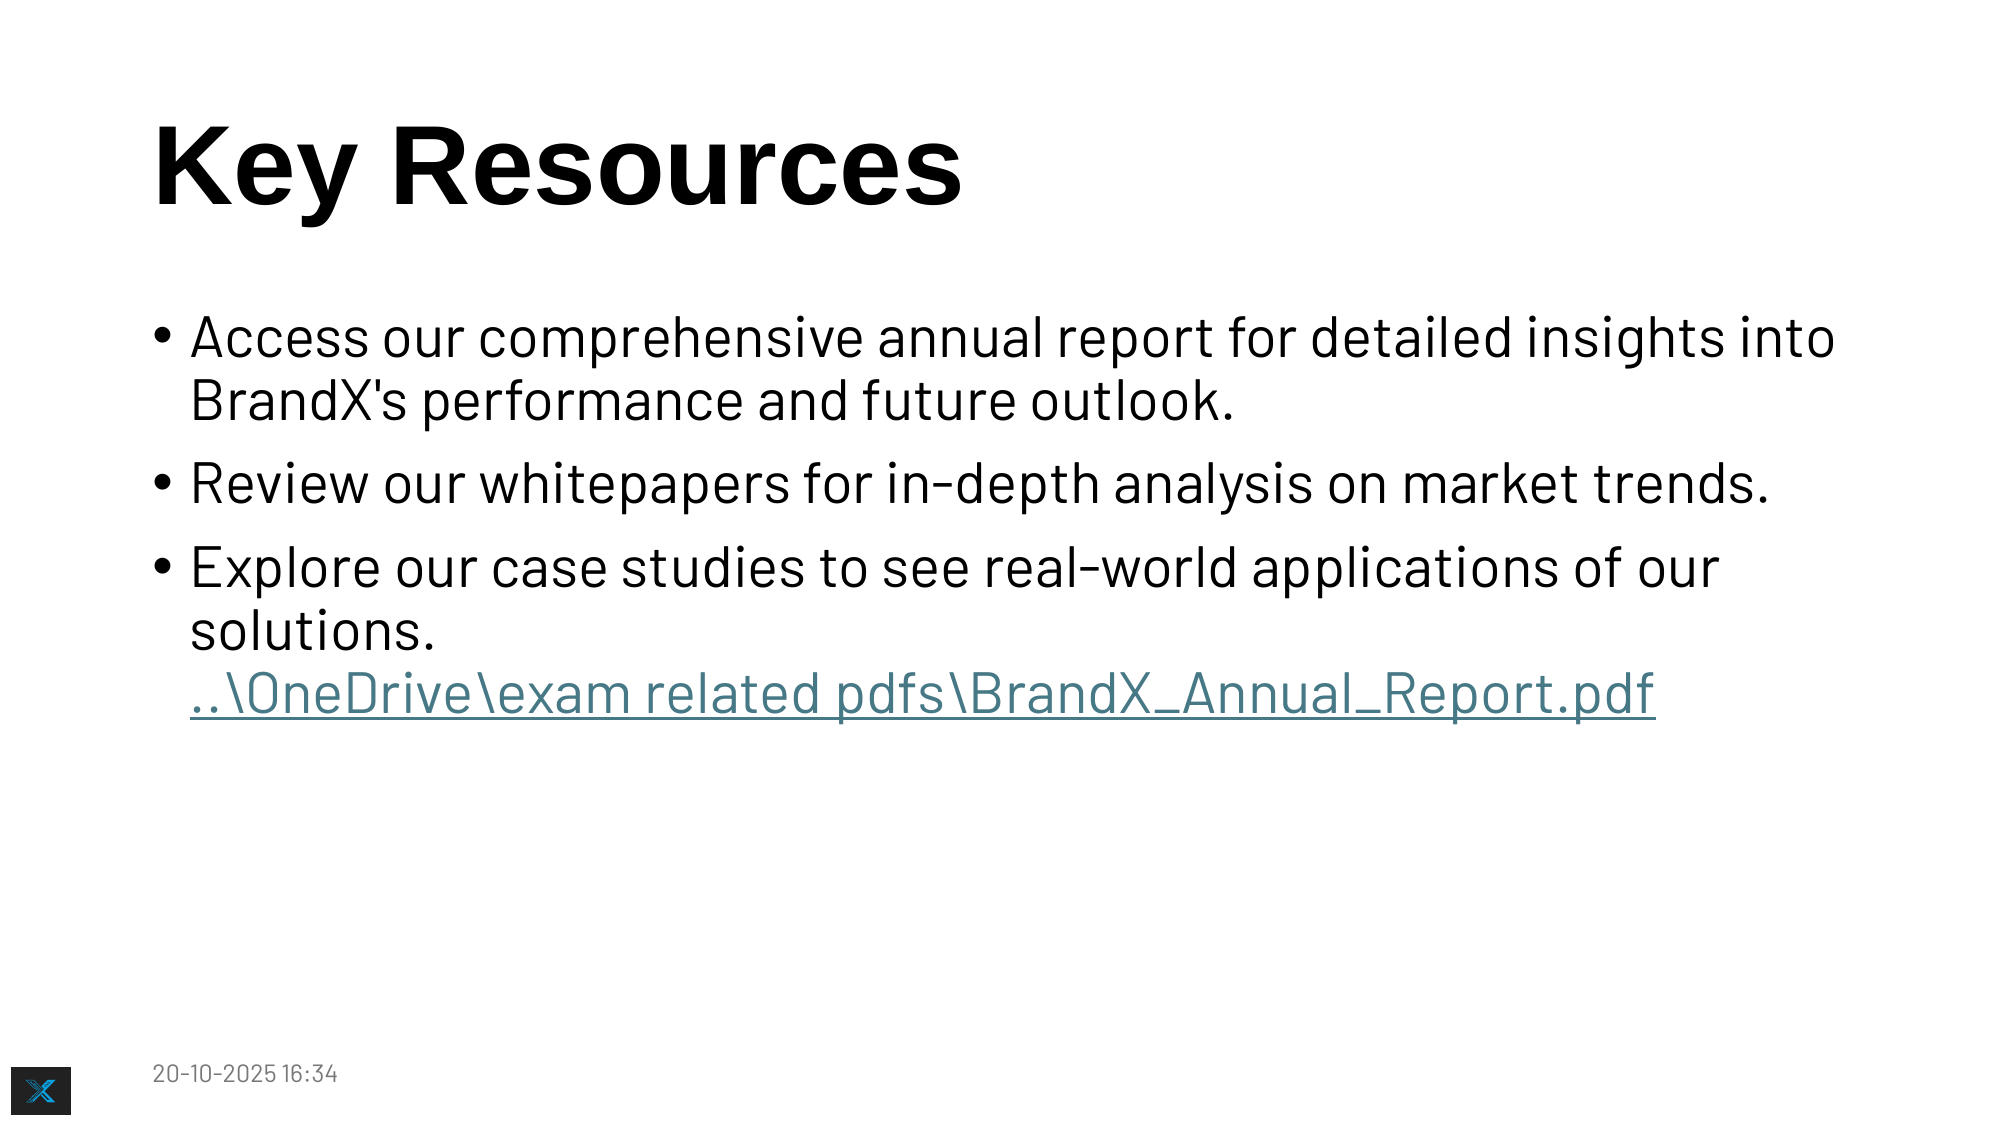

# Key Resources
Access our comprehensive annual report for detailed insights into BrandX's performance and future outlook.
Review our whitepapers for in-depth analysis on market trends.
Explore our case studies to see real-world applications of our solutions...\OneDrive\exam related pdfs\BrandX_Annual_Report.pdf
20-10-2025 16:34